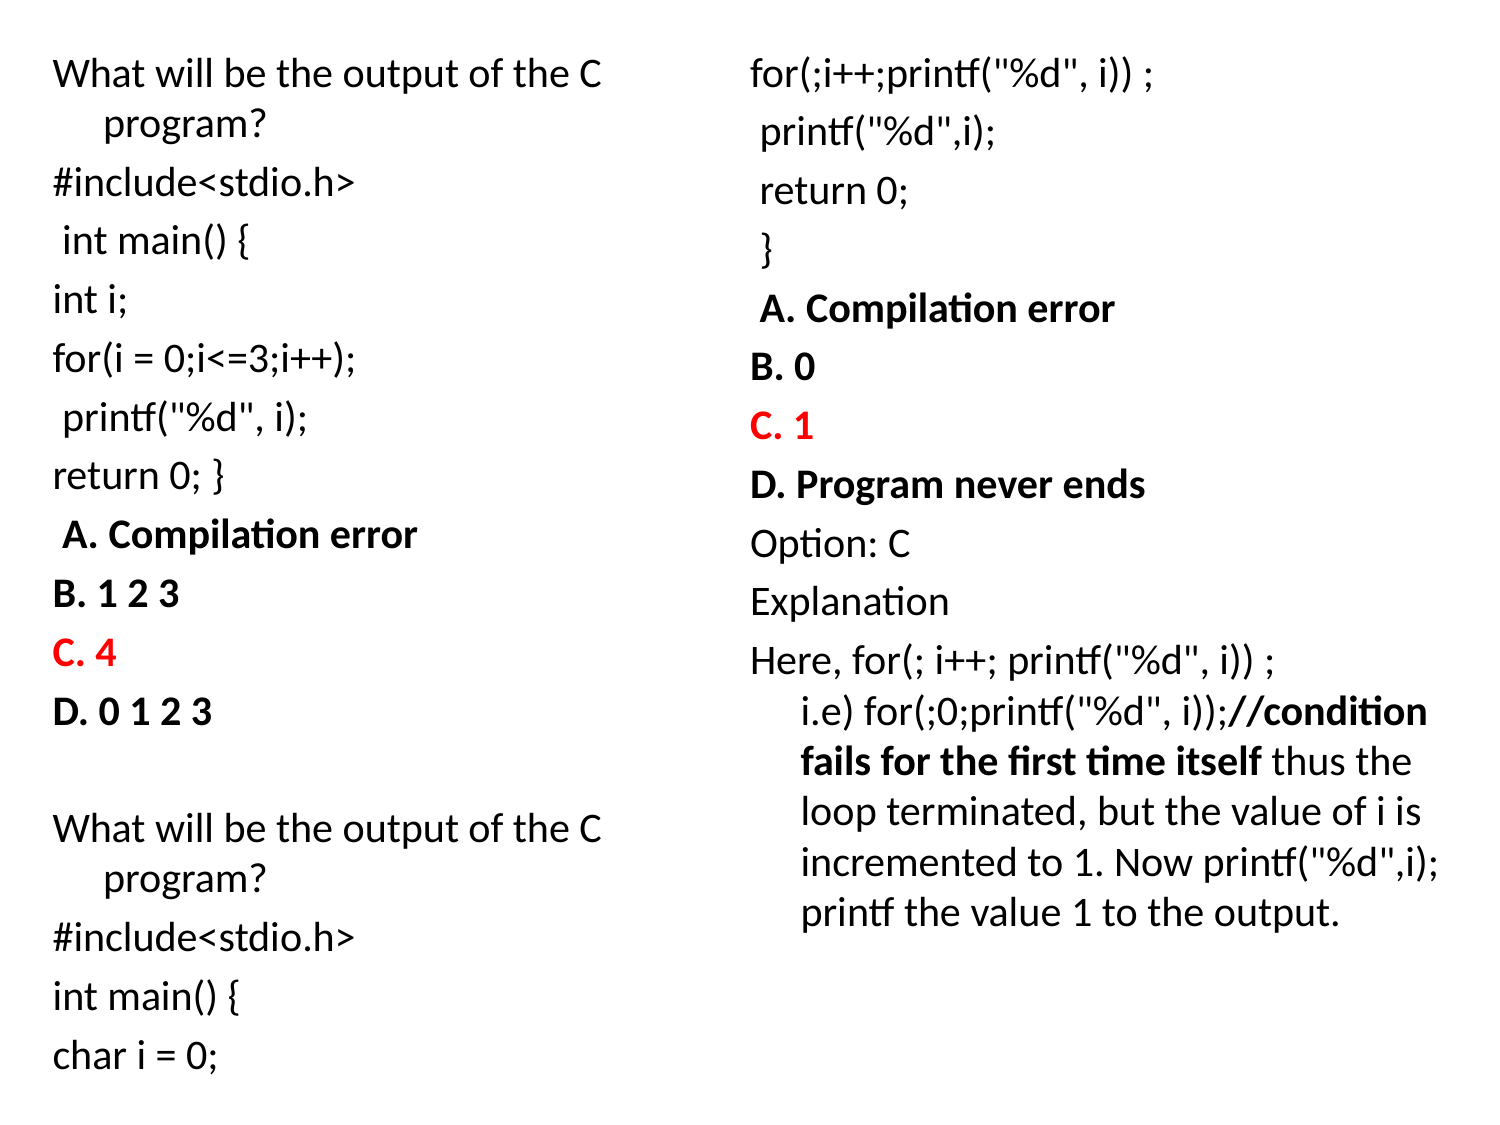

What will be the output of the C program?
#include<stdio.h>
 int main() {
int i;
for(i = 0;i<=3;i++);
 printf("%d", i);
return 0; }
 A. Compilation error
B. 1 2 3
C. 4
D. 0 1 2 3

What will be the output of the C program?
#include<stdio.h>
int main() {
char i = 0;
for(;i++;printf("%d", i)) ;
 printf("%d",i);
 return 0;
 }
 A. Compilation error
B. 0
C. 1
D. Program never ends
Option: C
Explanation
Here, for(; i++; printf("%d", i)) ;
i.e) for(;0;printf("%d", i));//condition fails for the first time itself thus the loop terminated, but the value of i is incremented to 1. Now printf("%d",i); printf the value 1 to the output.